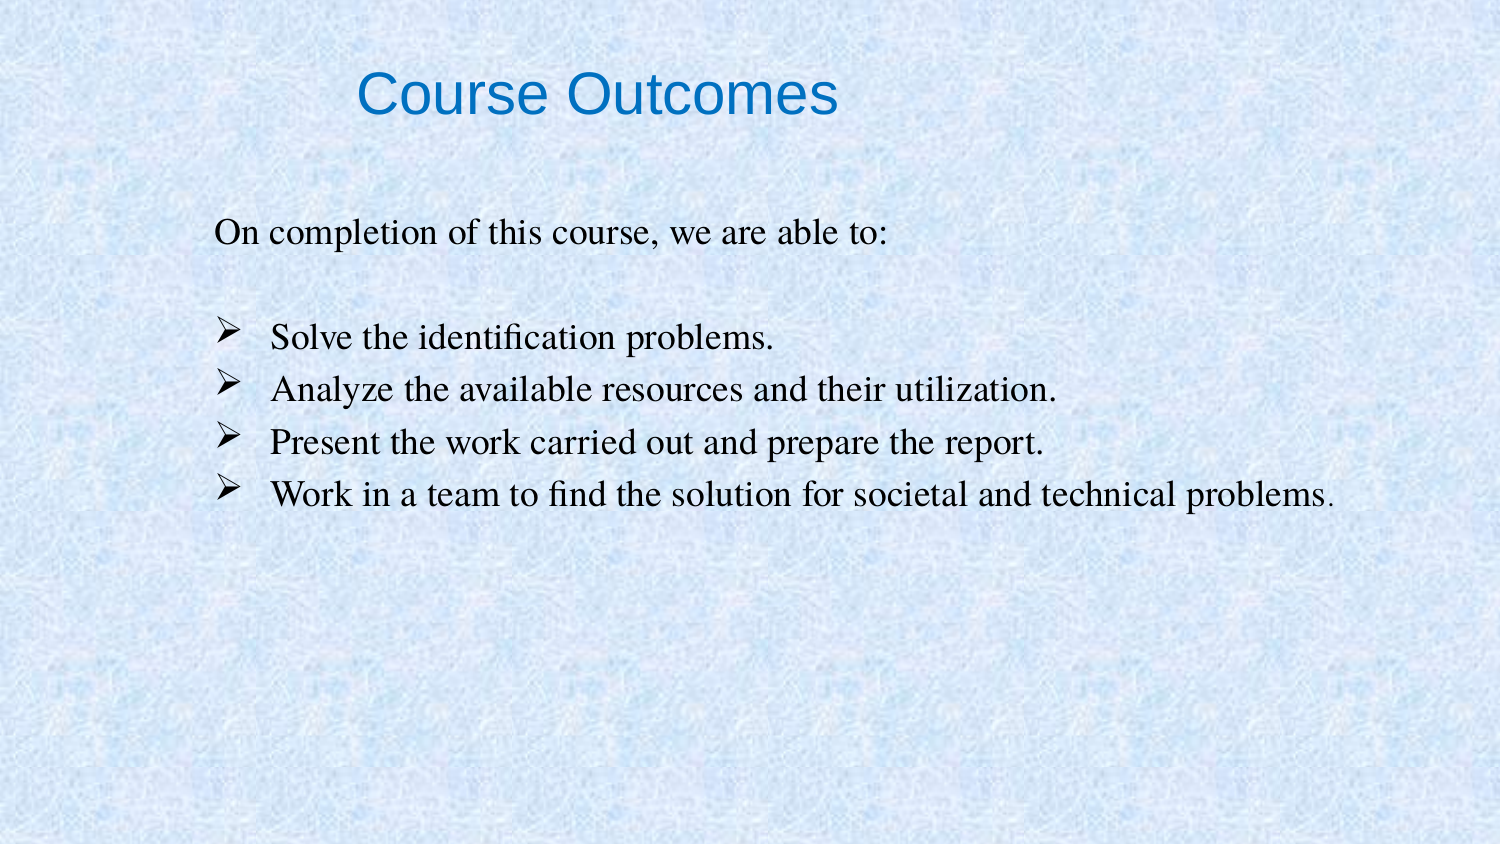

# Course Outcomes
On completion of this course, we are able to:

Solve the identification problems.
Analyze the available resources and their utilization.
Present the work carried out and prepare the report.
Work in a team to find the solution for societal and technical problems.
24